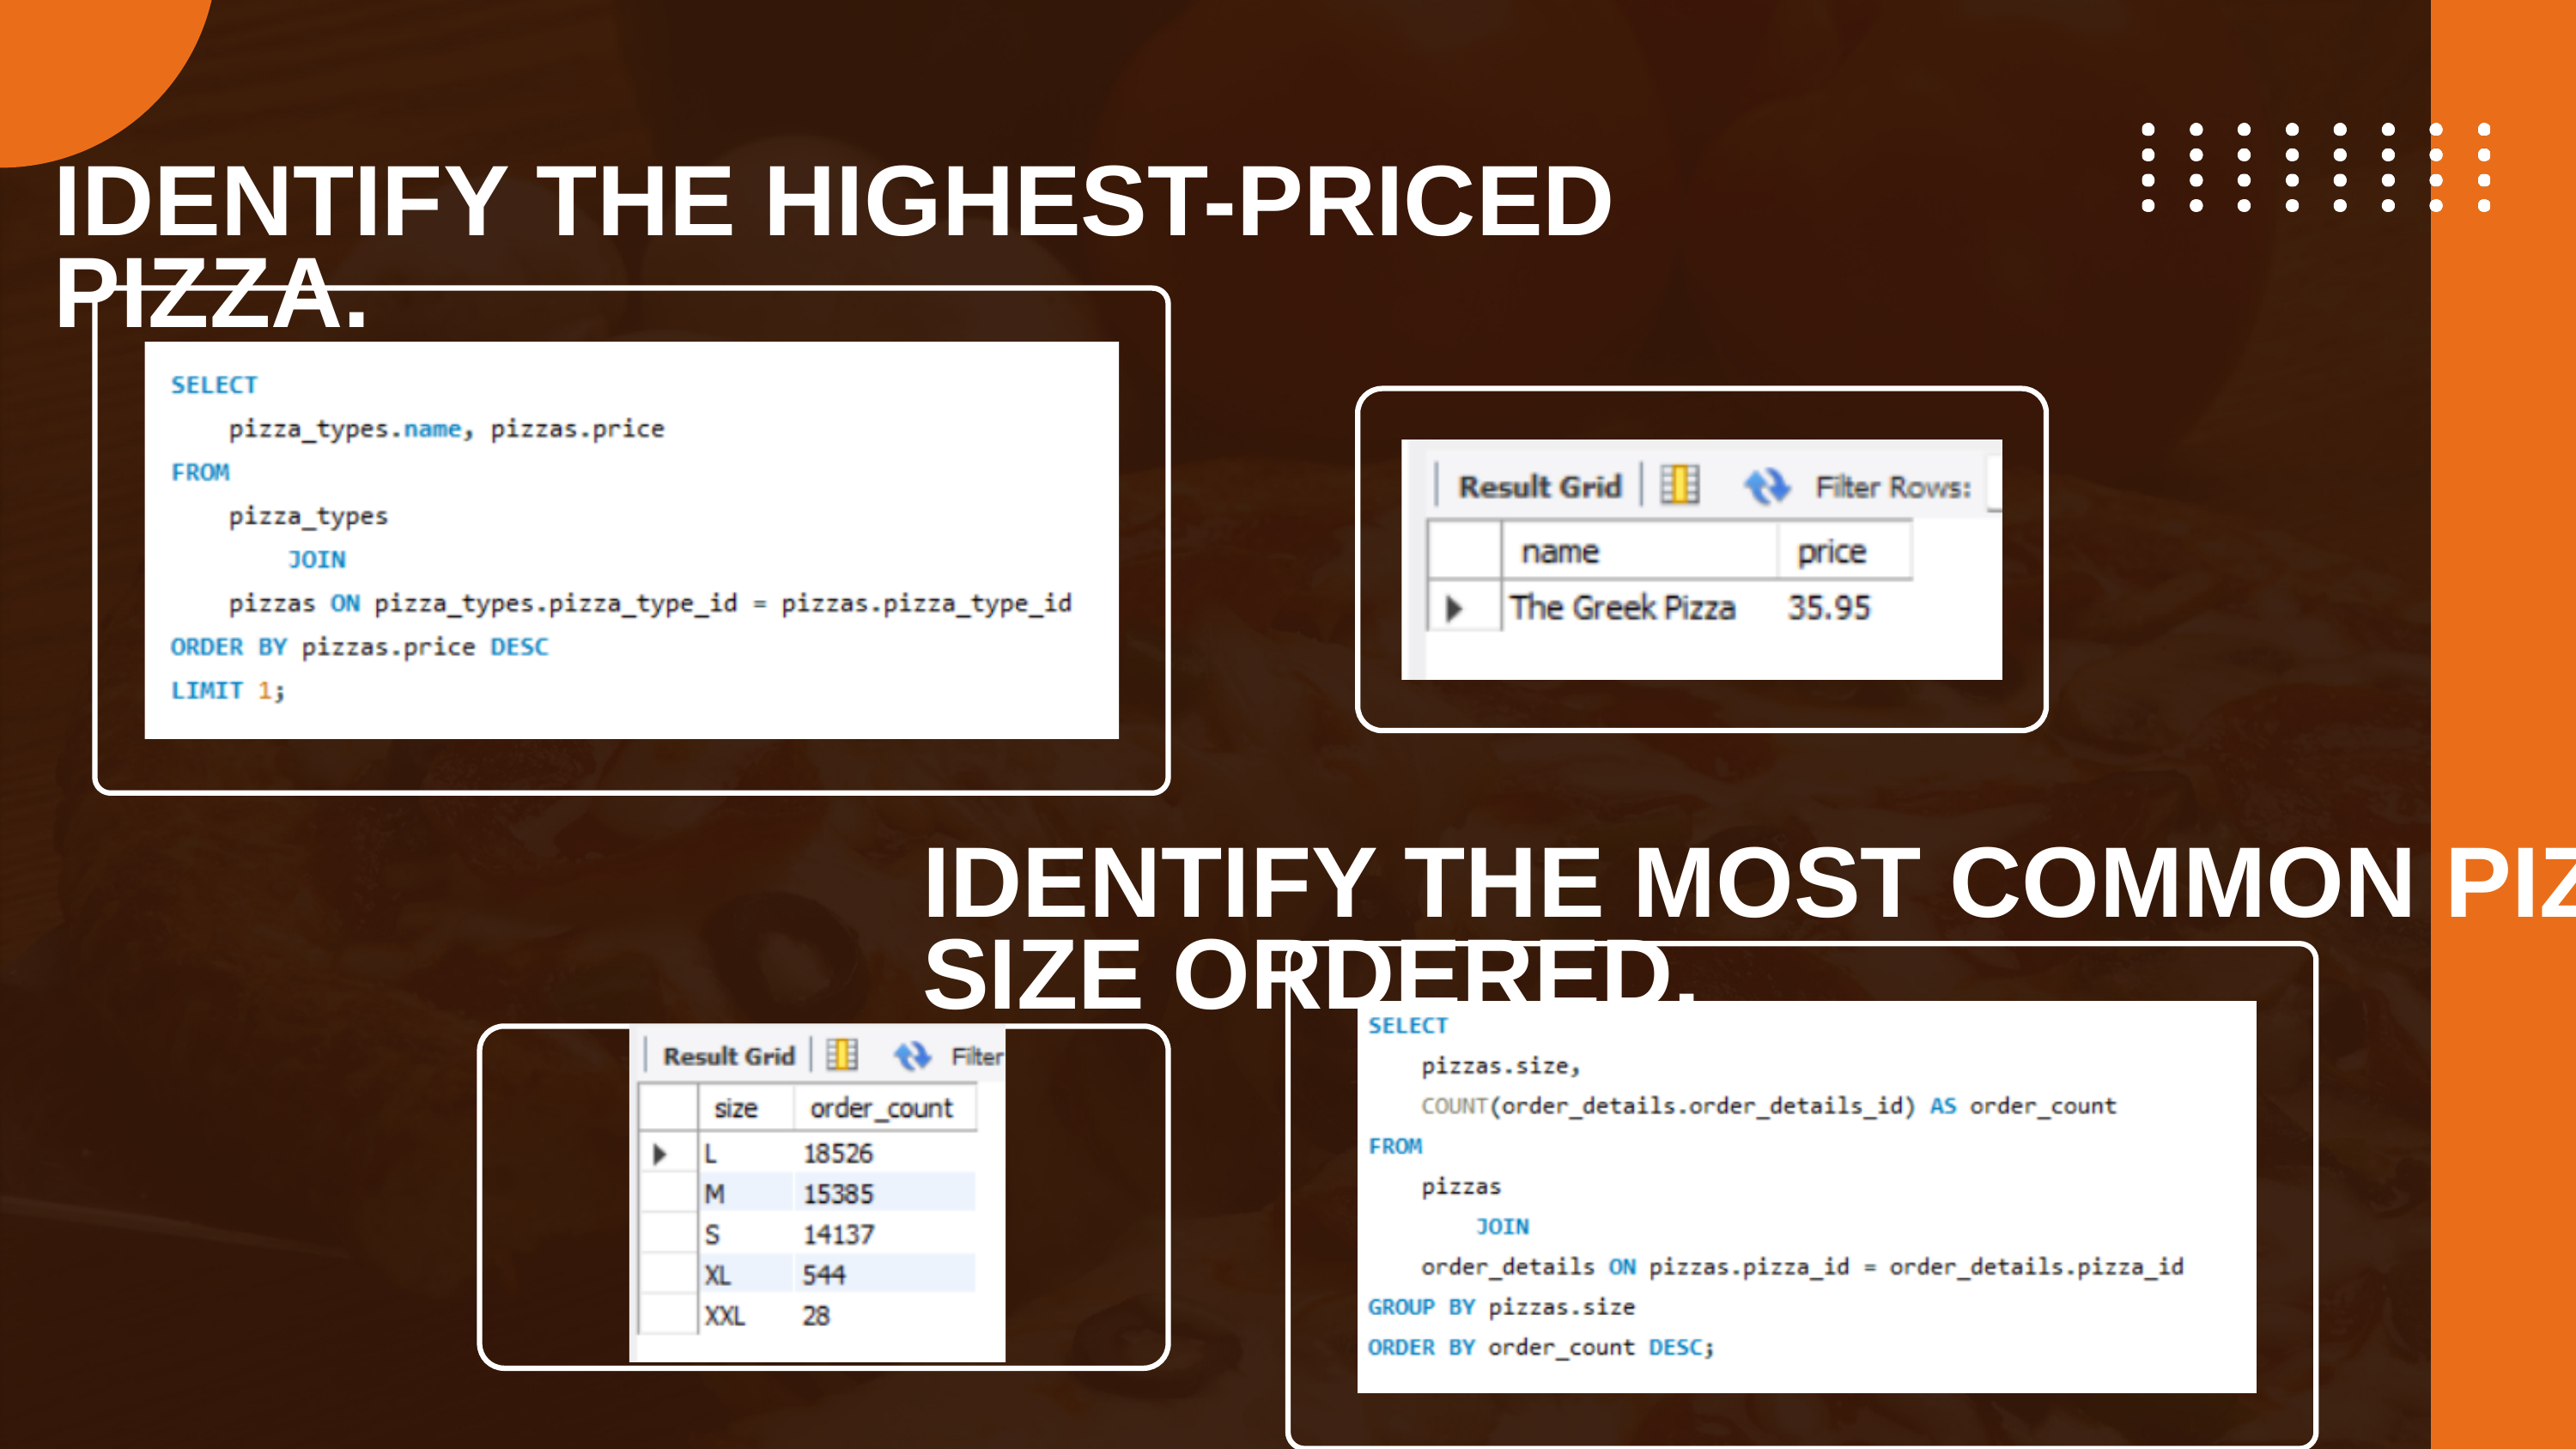

IDENTIFY THE HIGHEST-PRICED PIZZA.

IDENTIFY THE MOST COMMON PIZZA SIZE ORDERED.